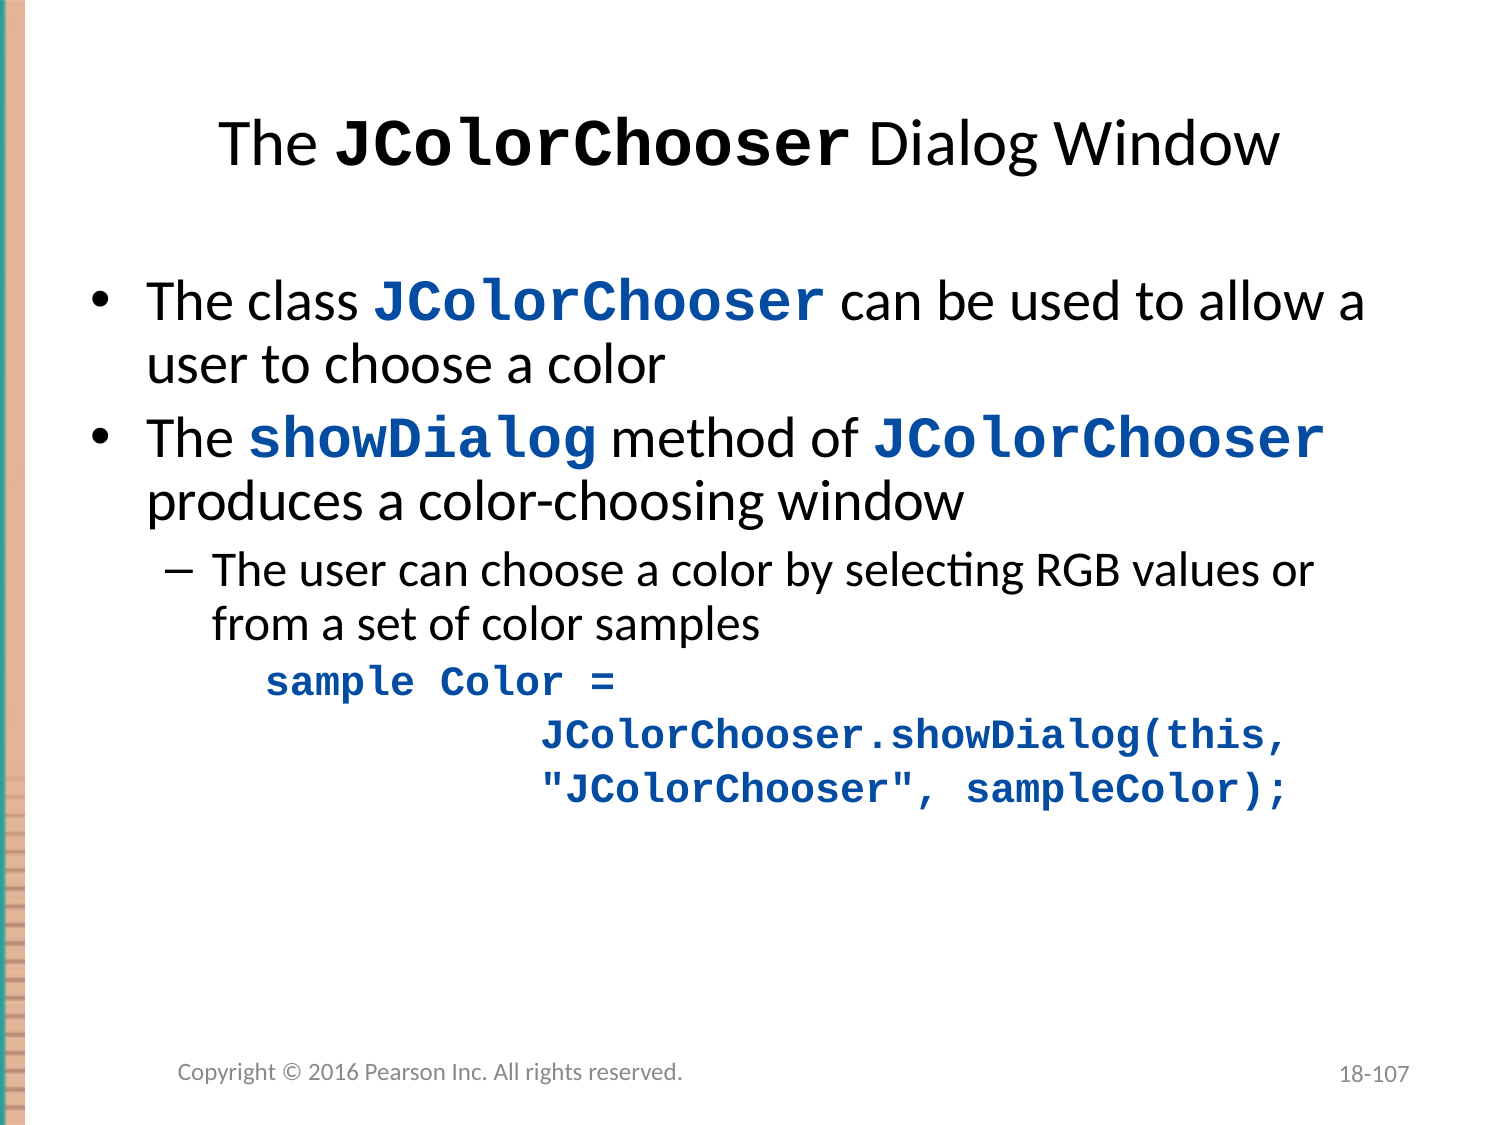

# The JColorChooser Dialog Window
The class JColorChooser can be used to allow a user to choose a color
The showDialog method of JColorChooser produces a color-choosing window
The user can choose a color by selecting RGB values or from a set of color samples
    sample Color =
               JColorChooser.showDialog(this,
               "JColorChooser", sampleColor);
Copyright © 2016 Pearson Inc. All rights reserved.
18-107